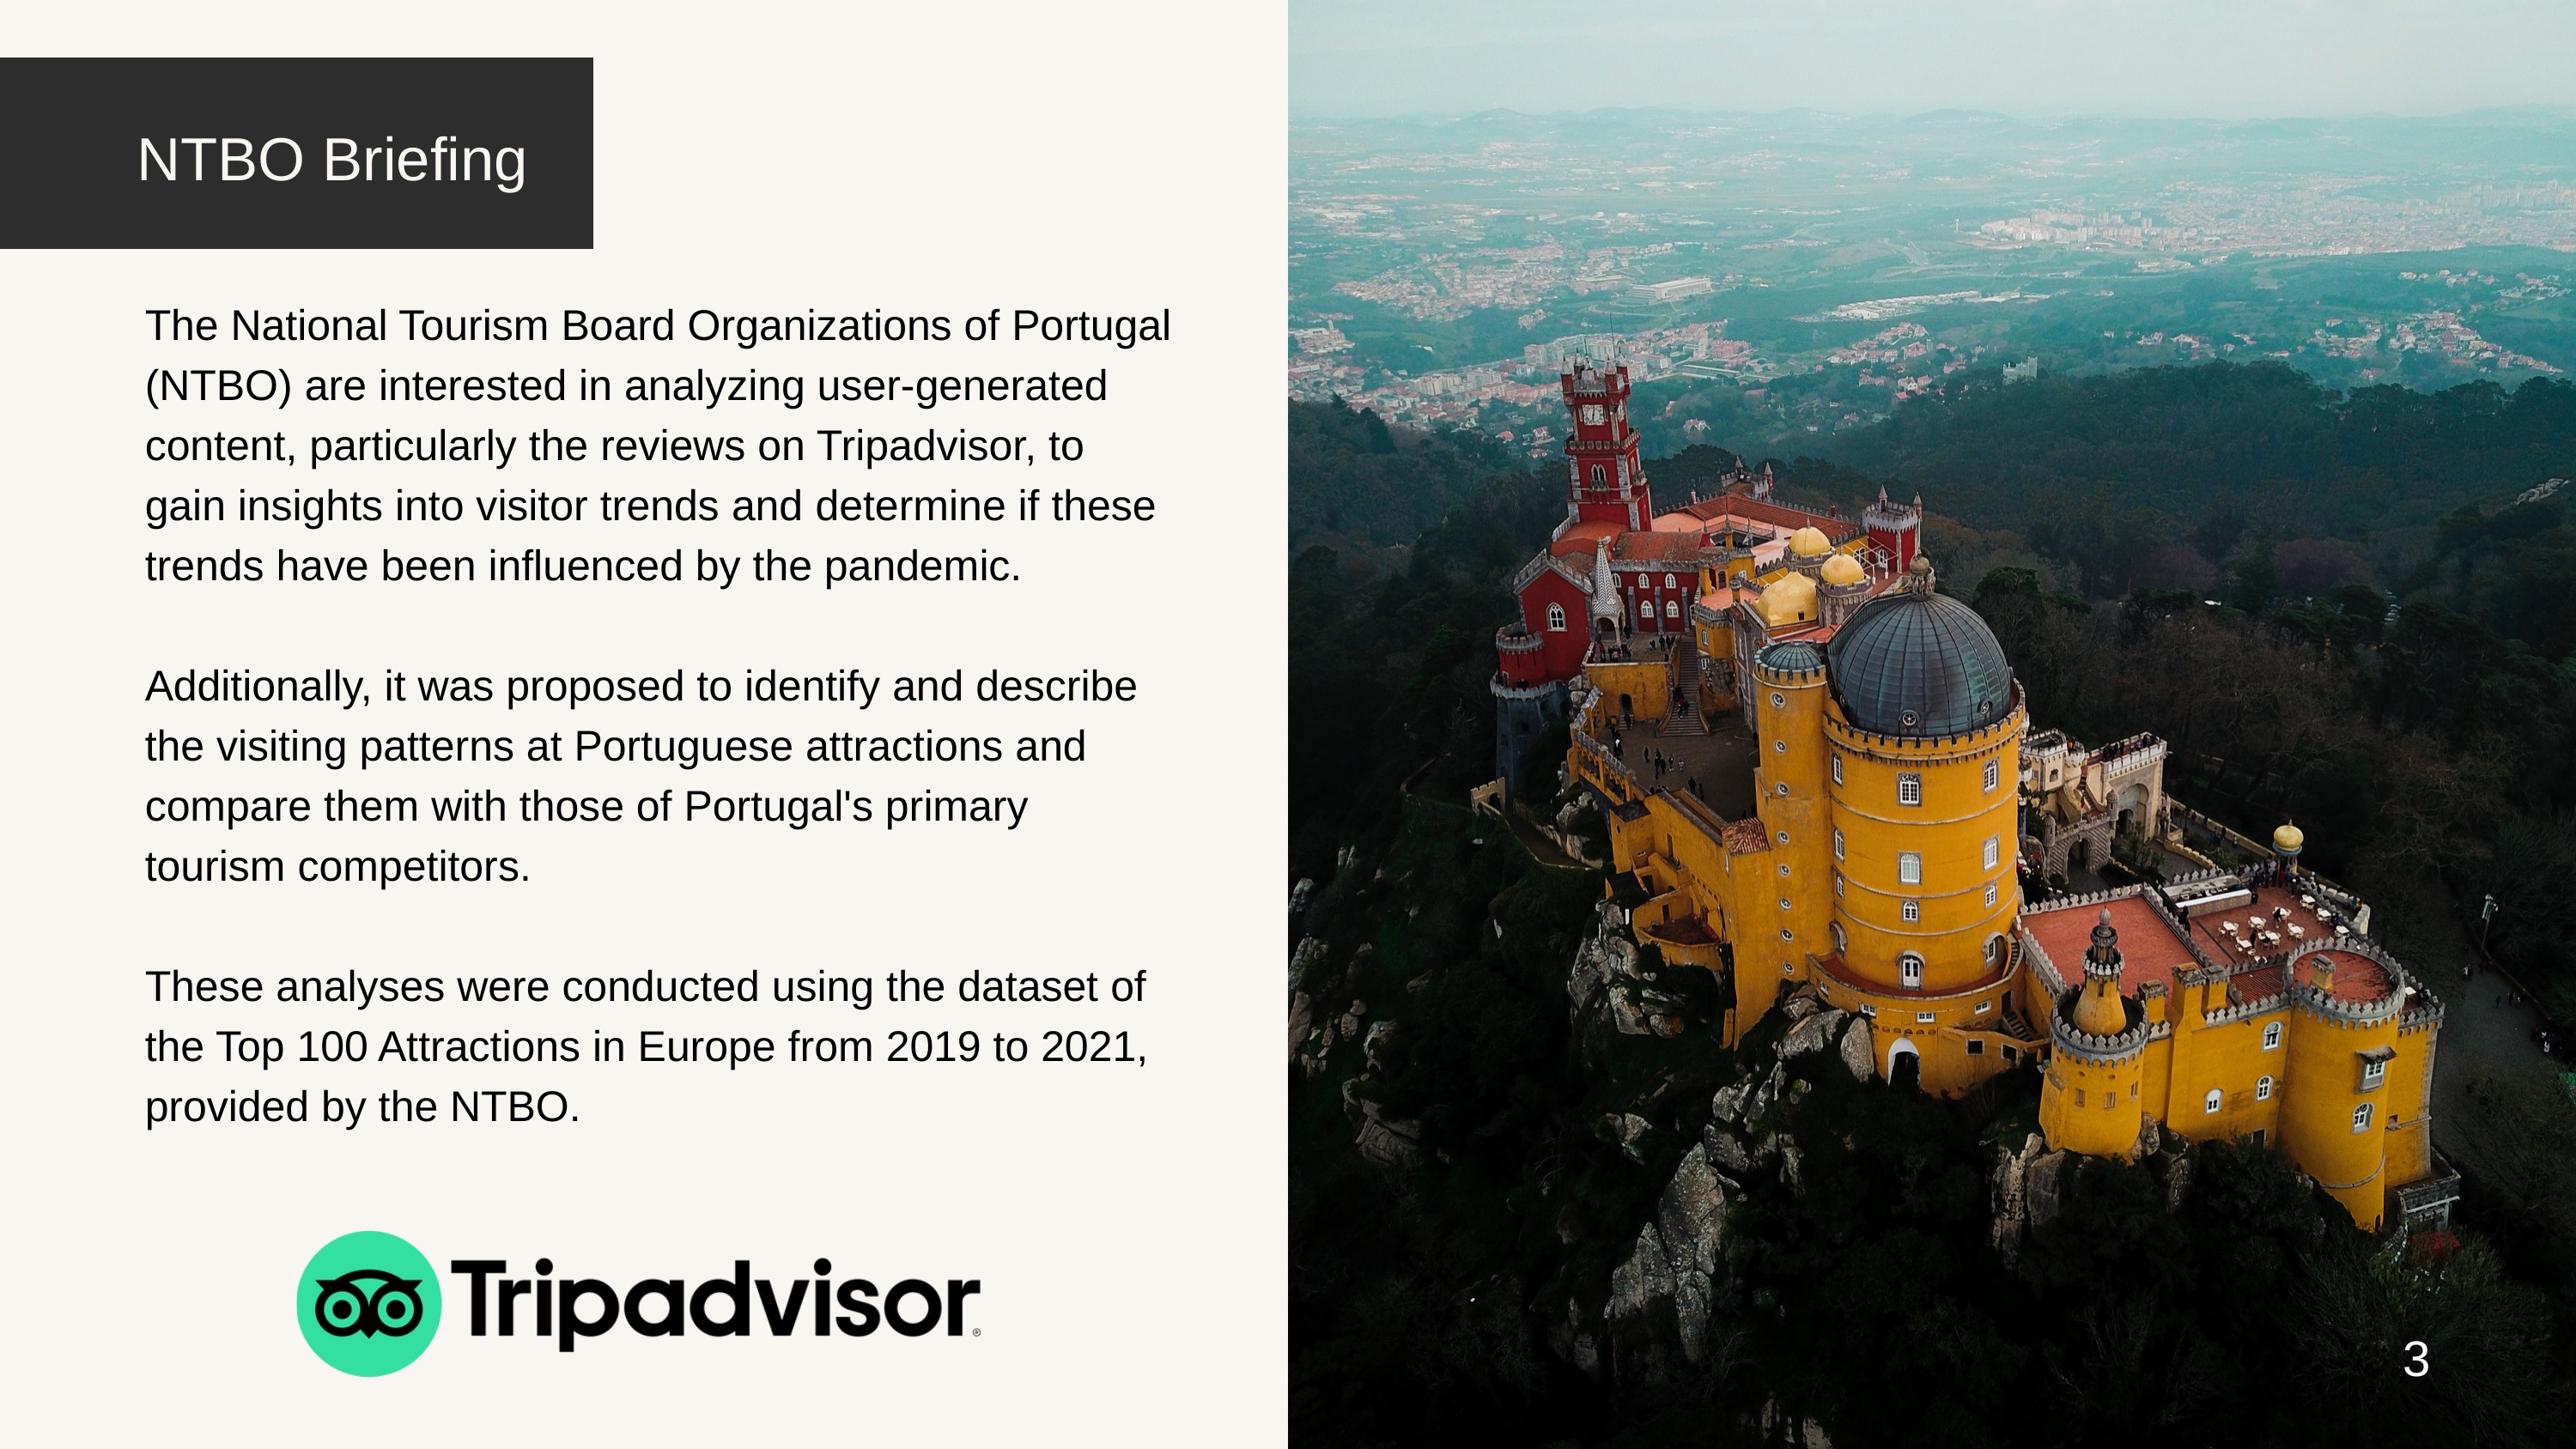

NTBO Briefing
The National Tourism Board Organizations of Portugal (NTBO) are interested in analyzing user-generated content, particularly the reviews on Tripadvisor, to gain insights into visitor trends and determine if these trends have been influenced by the pandemic.

Additionally, it was proposed to identify and describe the visiting patterns at Portuguese attractions and compare them with those of Portugal's primary tourism competitors.

These analyses were conducted using the dataset of the Top 100 Attractions in Europe from 2019 to 2021, provided by the NTBO.

3